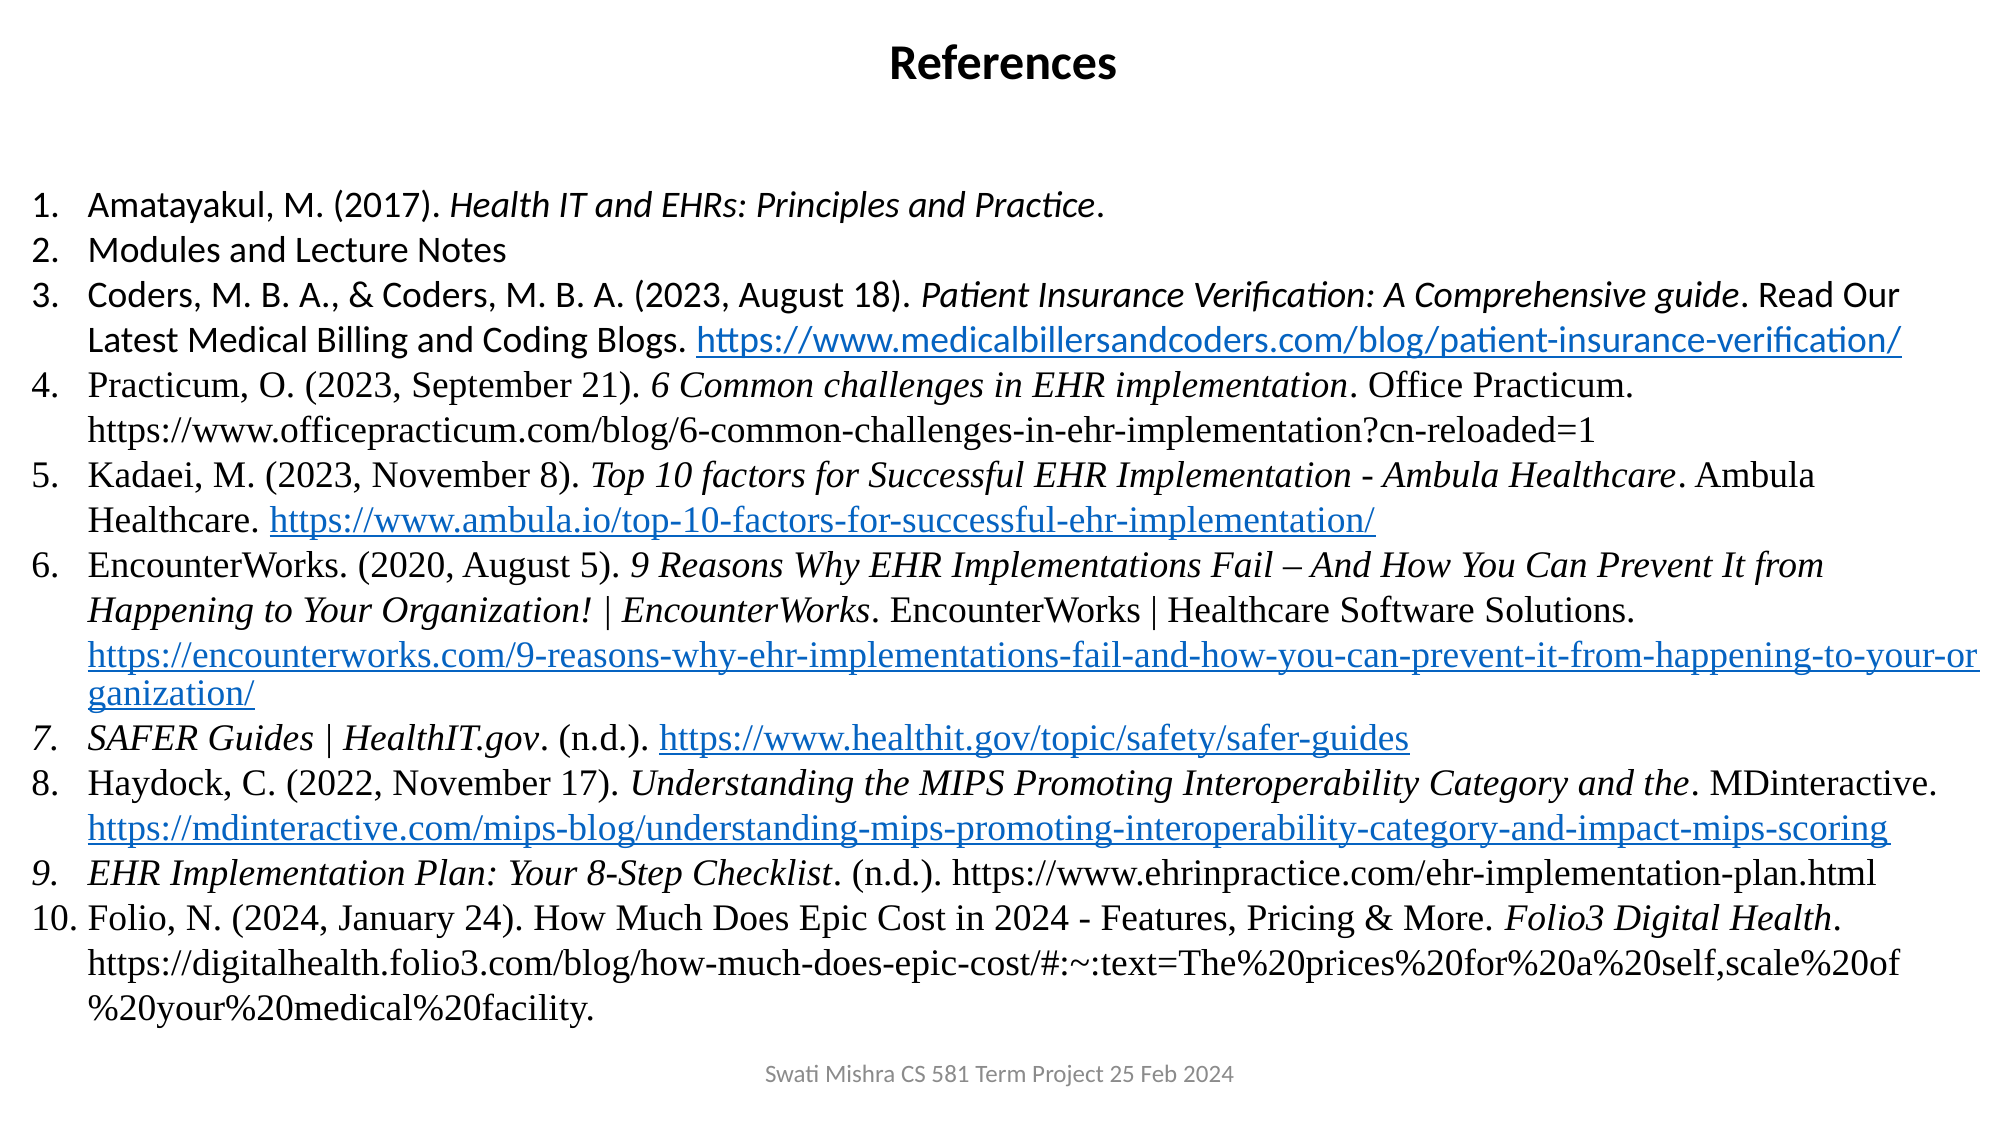

References
Amatayakul, M. (2017). Health IT and EHRs: Principles and Practice.
Modules and Lecture Notes
Coders, M. B. A., & Coders, M. B. A. (2023, August 18). Patient Insurance Verification: A Comprehensive guide. Read Our Latest Medical Billing and Coding Blogs. https://www.medicalbillersandcoders.com/blog/patient-insurance-verification/
Practicum, O. (2023, September 21). 6 Common challenges in EHR implementation. Office Practicum. https://www.officepracticum.com/blog/6-common-challenges-in-ehr-implementation?cn-reloaded=1
Kadaei, M. (2023, November 8). Top 10 factors for Successful EHR Implementation - Ambula Healthcare. Ambula Healthcare. https://www.ambula.io/top-10-factors-for-successful-ehr-implementation/
EncounterWorks. (2020, August 5). 9 Reasons Why EHR Implementations Fail – And How You Can Prevent It from Happening to Your Organization! | EncounterWorks. EncounterWorks | Healthcare Software Solutions. https://encounterworks.com/9-reasons-why-ehr-implementations-fail-and-how-you-can-prevent-it-from-happening-to-your-organization/
SAFER Guides | HealthIT.gov. (n.d.). https://www.healthit.gov/topic/safety/safer-guides
Haydock, C. (2022, November 17). Understanding the MIPS Promoting Interoperability Category and the. MDinteractive. https://mdinteractive.com/mips-blog/understanding-mips-promoting-interoperability-category-and-impact-mips-scoring
EHR Implementation Plan: Your 8-Step Checklist. (n.d.). https://www.ehrinpractice.com/ehr-implementation-plan.html
Folio, N. (2024, January 24). How Much Does Epic Cost in 2024 - Features, Pricing & More. Folio3 Digital Health. https://digitalhealth.folio3.com/blog/how-much-does-epic-cost/#:~:text=The%20prices%20for%20a%20self,scale%20of%20your%20medical%20facility.
Swati Mishra CS 581 Term Project 25 Feb 2024